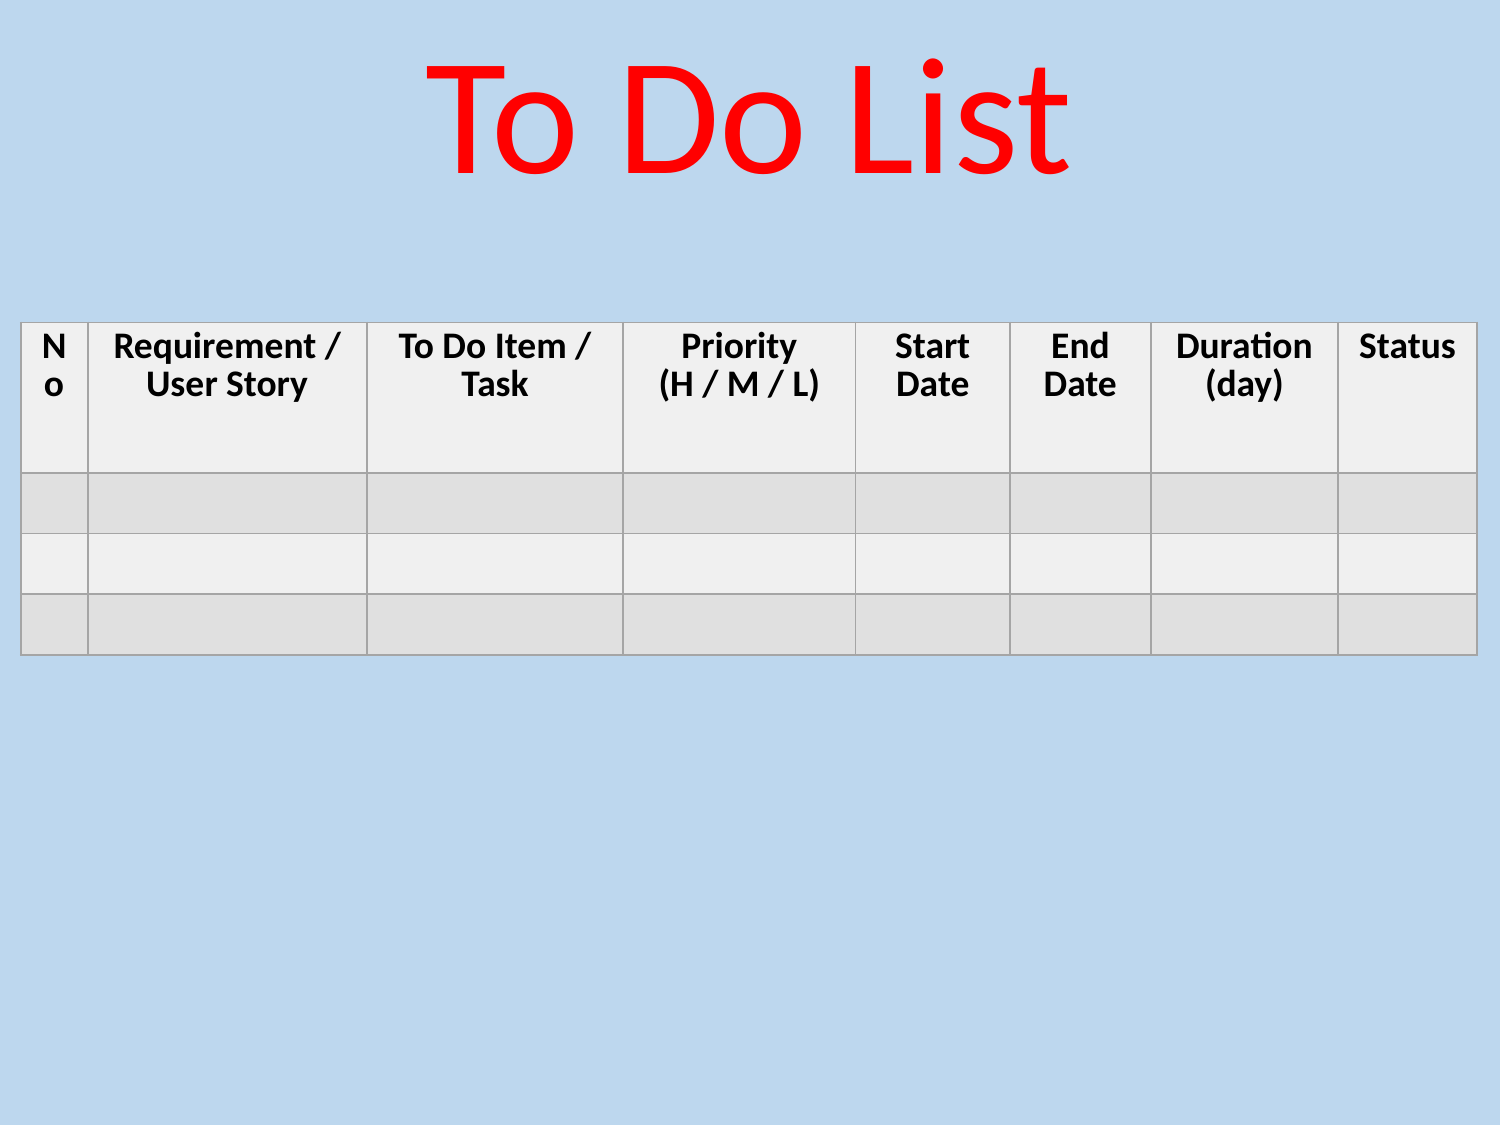

To Do List
| No | Requirement / User Story | To Do Item / Task | Priority (H / M / L) | Start Date | End Date | Duration (day) | Status |
| --- | --- | --- | --- | --- | --- | --- | --- |
|  |  |  |  |  |  |  |  |
|  |  |  |  |  |  |  |  |
|  |  |  |  |  |  |  |  |